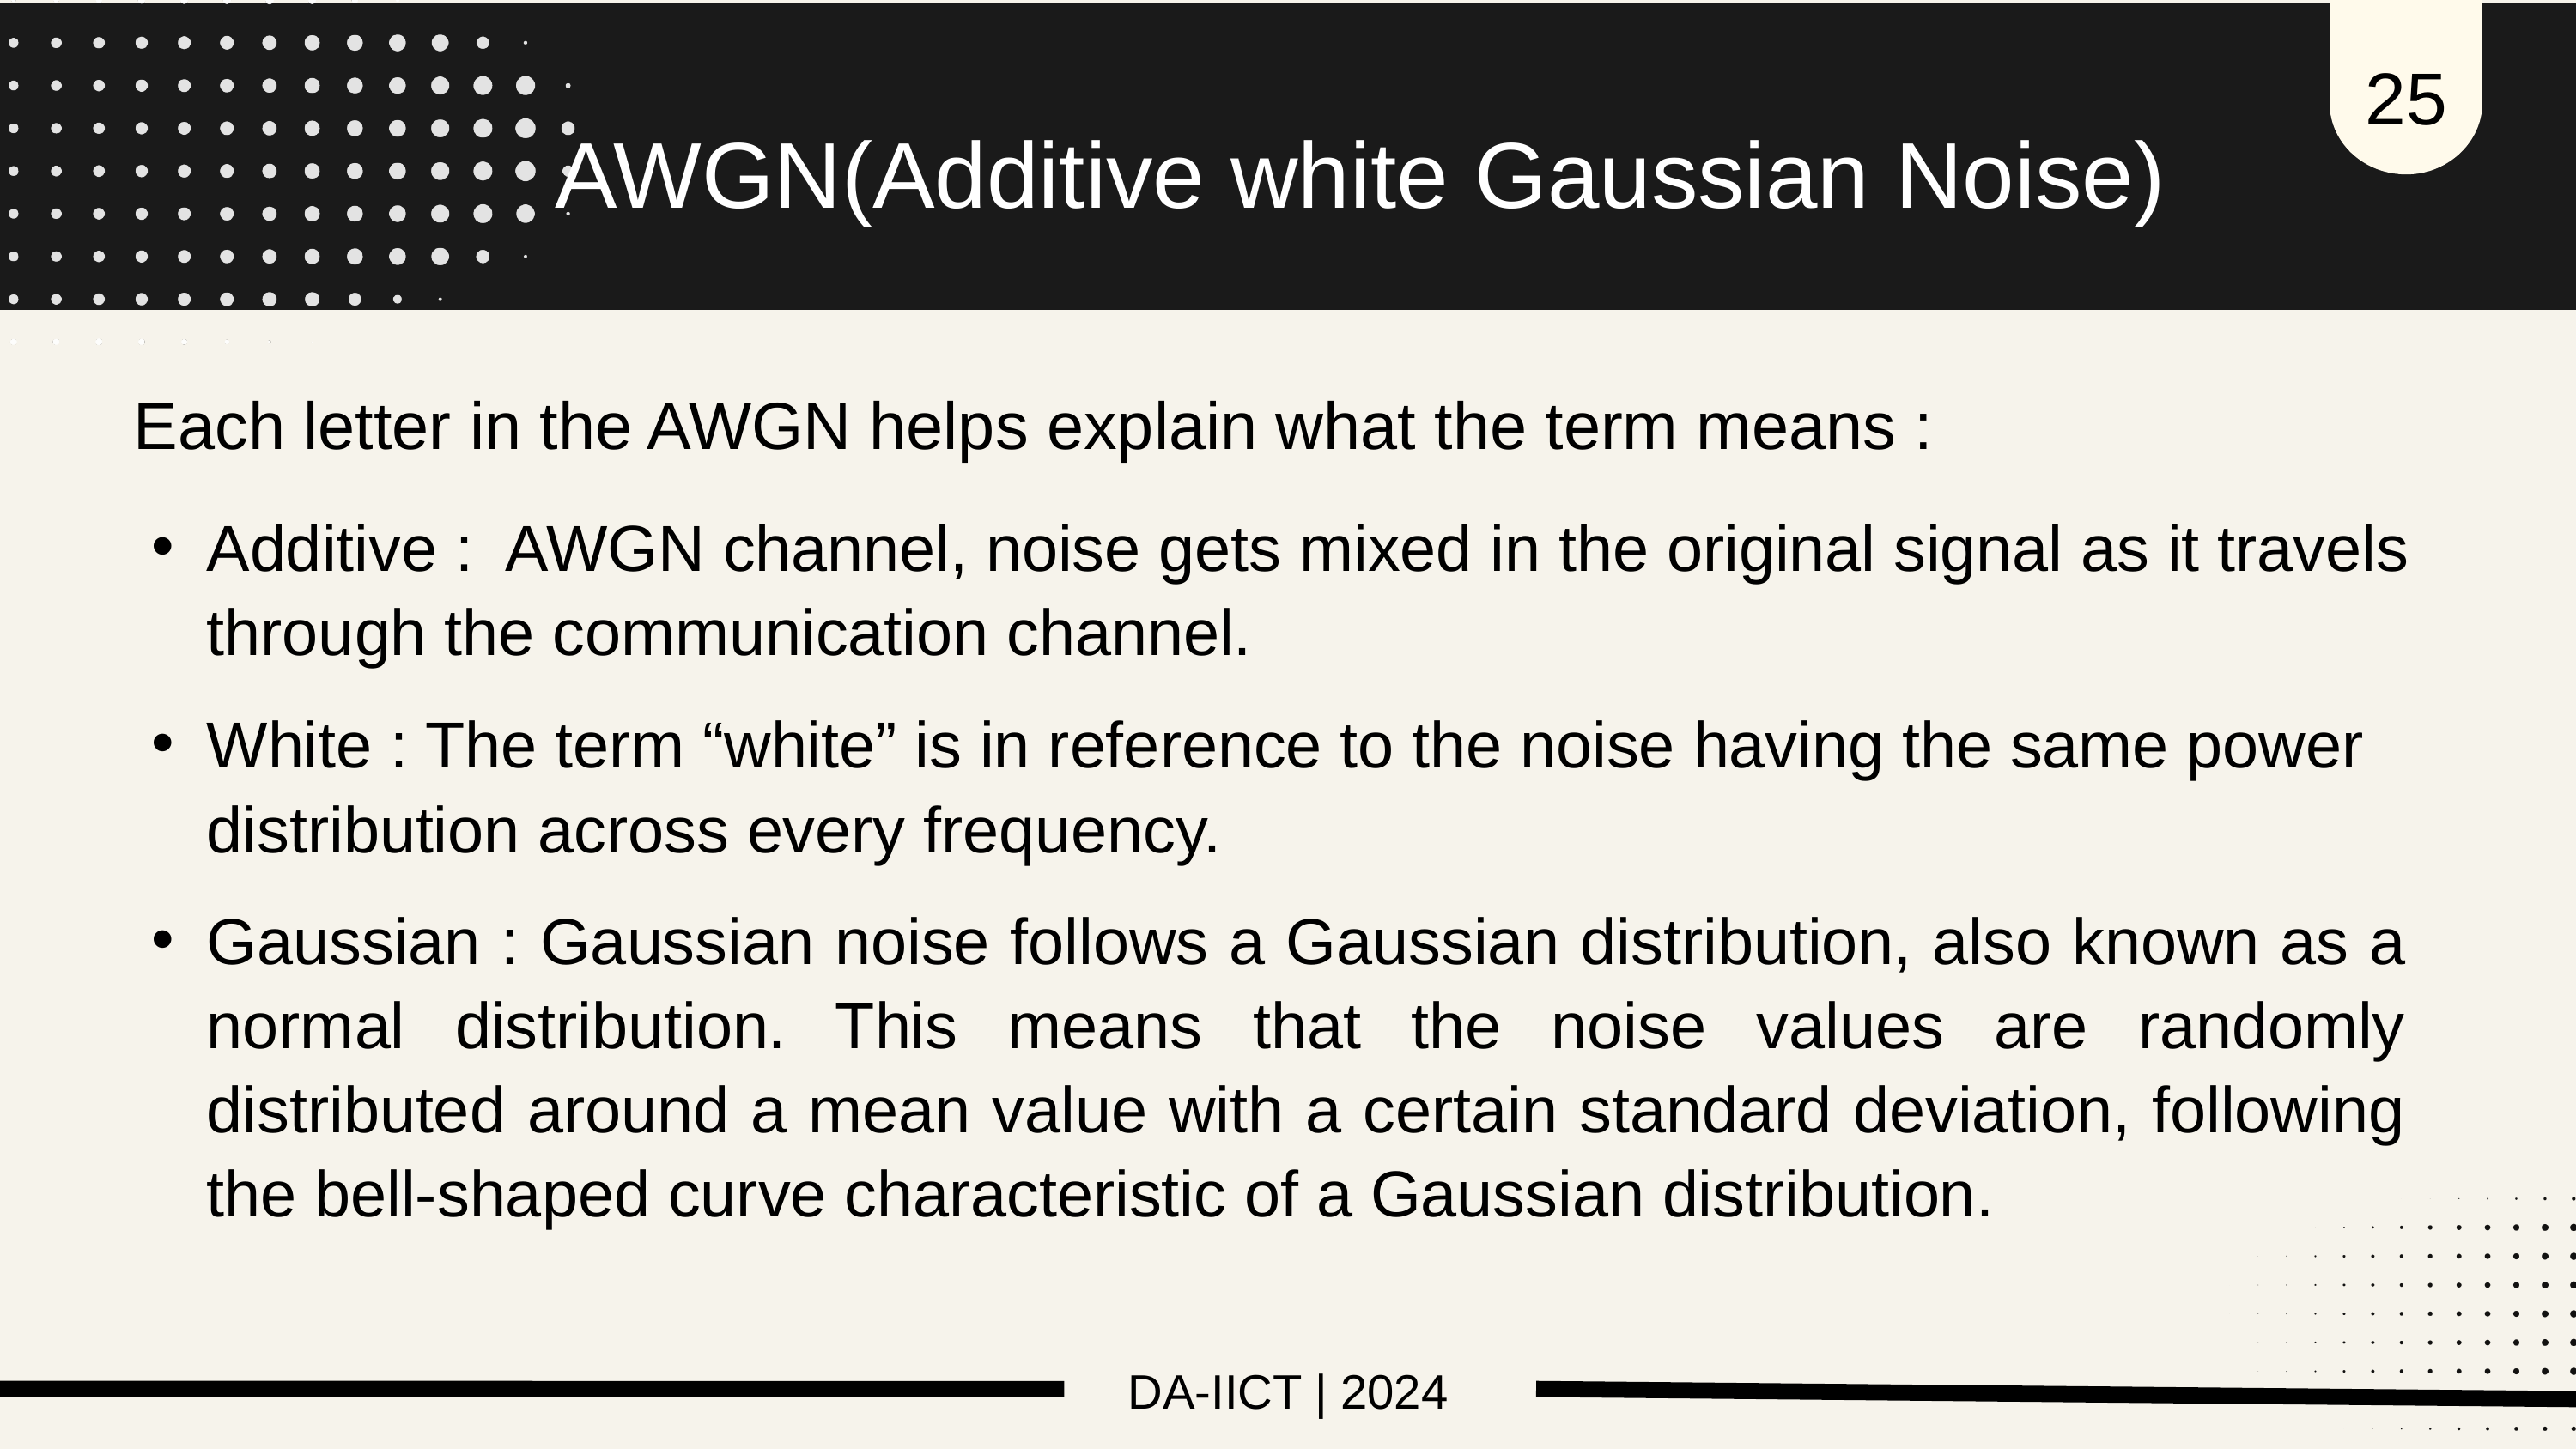

25

AWGN(Additive white Gaussian Noise)
    Each letter in the AWGN helps explain what the term means :
Additive :  AWGN channel, noise gets mixed in the original signal as it travels through the communication channel.
White : The term “white” is in reference to the noise having the same power distribution across every frequency.
Gaussian : Gaussian noise follows a Gaussian distribution, also known as a normal distribution. This means that the noise values are randomly distributed around a mean value with a certain standard deviation, following the bell-shaped curve characteristic of a Gaussian distribution.

DA-IICT | 2024